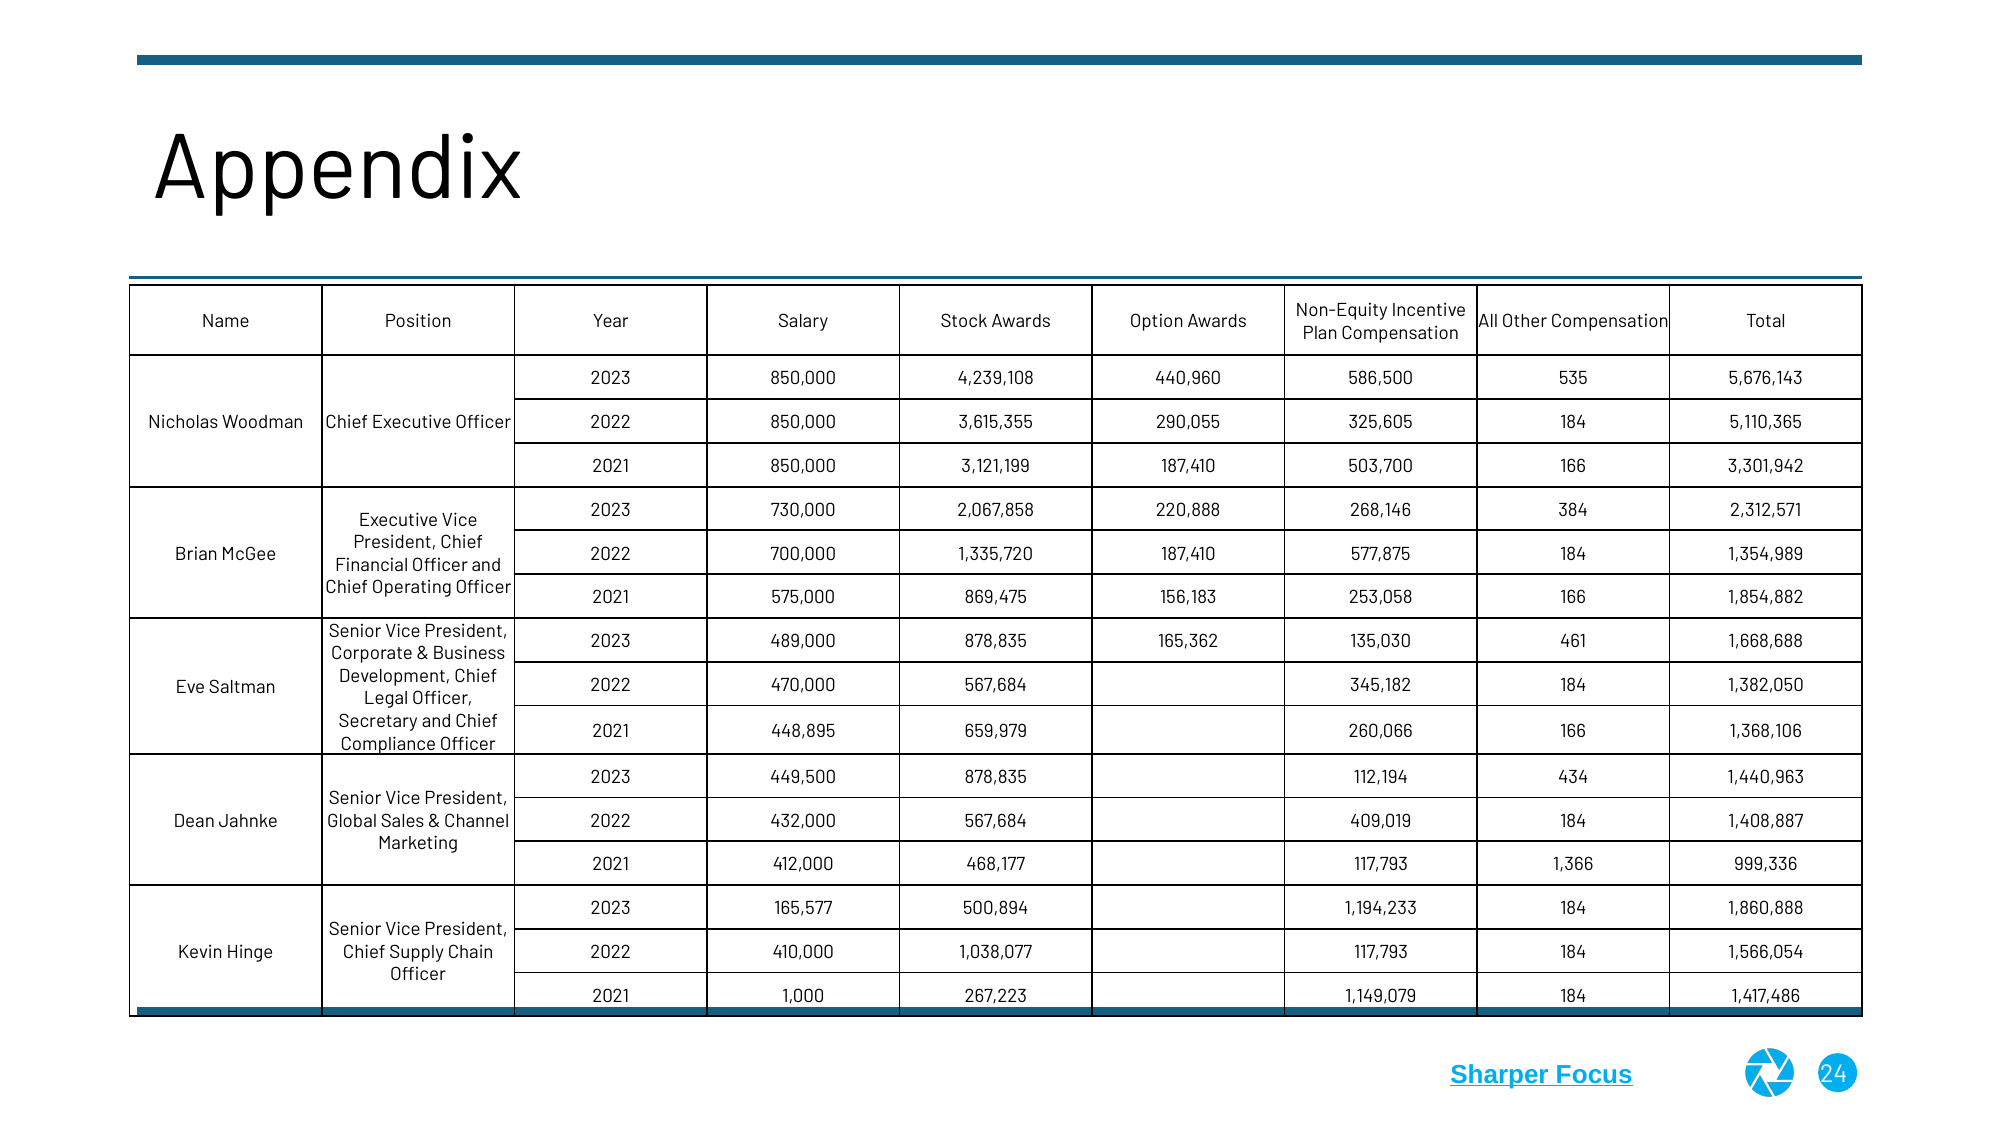

# Appendix
| Name | Position | Year | Salary | Stock Awards | Option Awards | Non-Equity Incentive Plan Compensation | All Other Compensation | Total |
| --- | --- | --- | --- | --- | --- | --- | --- | --- |
| Nicholas Woodman | Chief Executive Officer | 2023 | 850,000 | 4,239,108 | 440,960 | 586,500 | 535 | 5,676,143 |
|  |  | 2022 | 850,000 | 3,615,355 | 290,055 | 325,605 | 184 | 5,110,365 |
|  |  | 2021 | 850,000 | 3,121,199 | 187,410 | 503,700 | 166 | 3,301,942 |
| Brian McGee | Executive Vice President, Chief Financial Officer and Chief Operating Officer | 2023 | 730,000 | 2,067,858 | 220,888 | 268,146 | 384 | 2,312,571 |
|  |  | 2022 | 700,000 | 1,335,720 | 187,410 | 577,875 | 184 | 1,354,989 |
|  |  | 2021 | 575,000 | 869,475 | 156,183 | 253,058 | 166 | 1,854,882 |
| Eve Saltman | Senior Vice President, Corporate & Business Development, Chief Legal Officer, Secretary and Chief Compliance Officer | 2023 | 489,000 | 878,835 | 165,362 | 135,030 | 461 | 1,668,688 |
|  |  | 2022 | 470,000 | 567,684 |  | 345,182 | 184 | 1,382,050 |
|  |  | 2021 | 448,895 | 659,979 |  | 260,066 | 166 | 1,368,106 |
| Dean Jahnke | Senior Vice President, Global Sales & Channel Marketing | 2023 | 449,500 | 878,835 |  | 112,194 | 434 | 1,440,963 |
|  |  | 2022 | 432,000 | 567,684 |  | 409,019 | 184 | 1,408,887 |
|  |  | 2021 | 412,000 | 468,177 |  | 117,793 | 1,366 | 999,336 |
| Kevin Hinge | Senior Vice President, Chief Supply Chain Officer | 2023 | 165,577 | 500,894 |  | 1,194,233 | 184 | 1,860,888 |
|  |  | 2022 | 410,000 | 1,038,077 |  | 117,793 | 184 | 1,566,054 |
|  |  | 2021 | 1,000 | 267,223 |  | 1,149,079 | 184 | 1,417,486 |
24